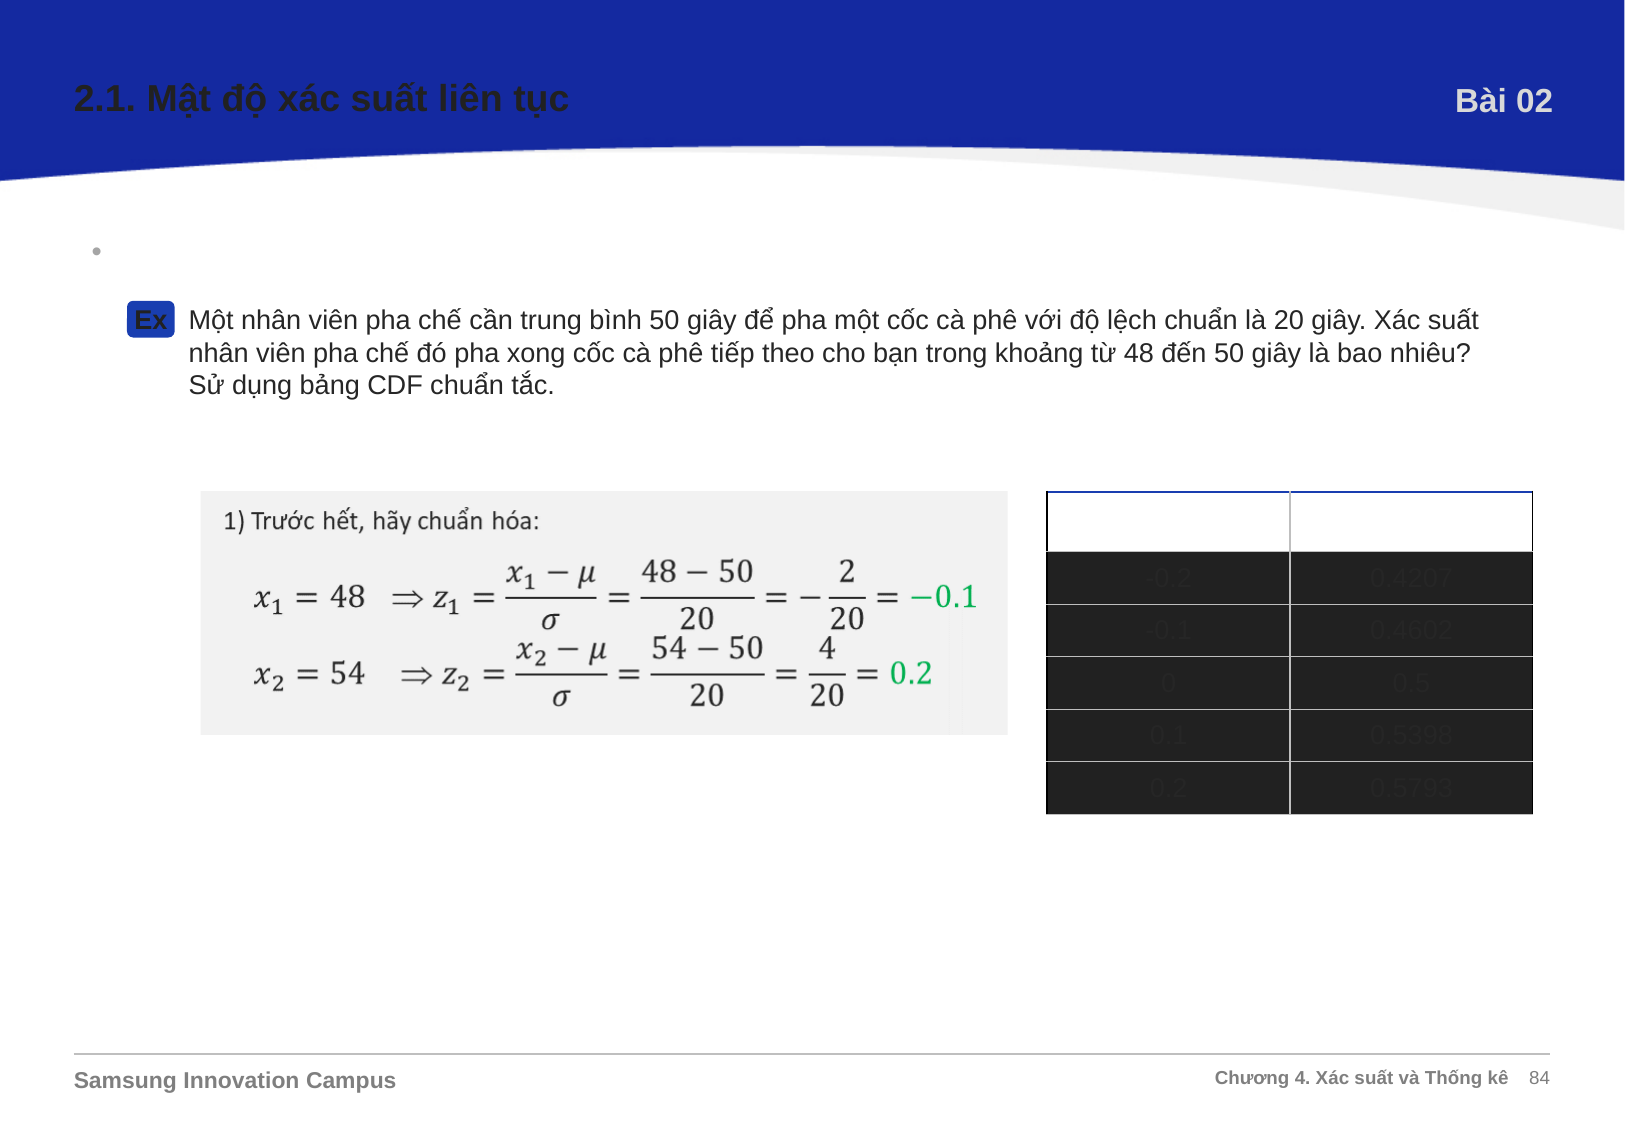

2.1. Mật độ xác suất liên tục
Bài 02
Biến ngẫu nhiên và mật độ xác suất chuẩn tắc:
Một nhân viên pha chế cần trung bình 50 giây để pha một cốc cà phê với độ lệch chuẩn là 20 giây. Xác suất nhân viên pha chế đó pha xong cốc cà phê tiếp theo cho bạn trong khoảng từ 48 đến 50 giây là bao nhiêu?  Sử dụng bảng CDF chuẩn tắc.
Ex

|  |  |
| --- | --- |
| -0.2 | 0.4207 |
| -0.1 | 0.4602 |
| 0 | 0.5 |
| 0.1 | 0.5398 |
| 0.2 | 0.5793 |